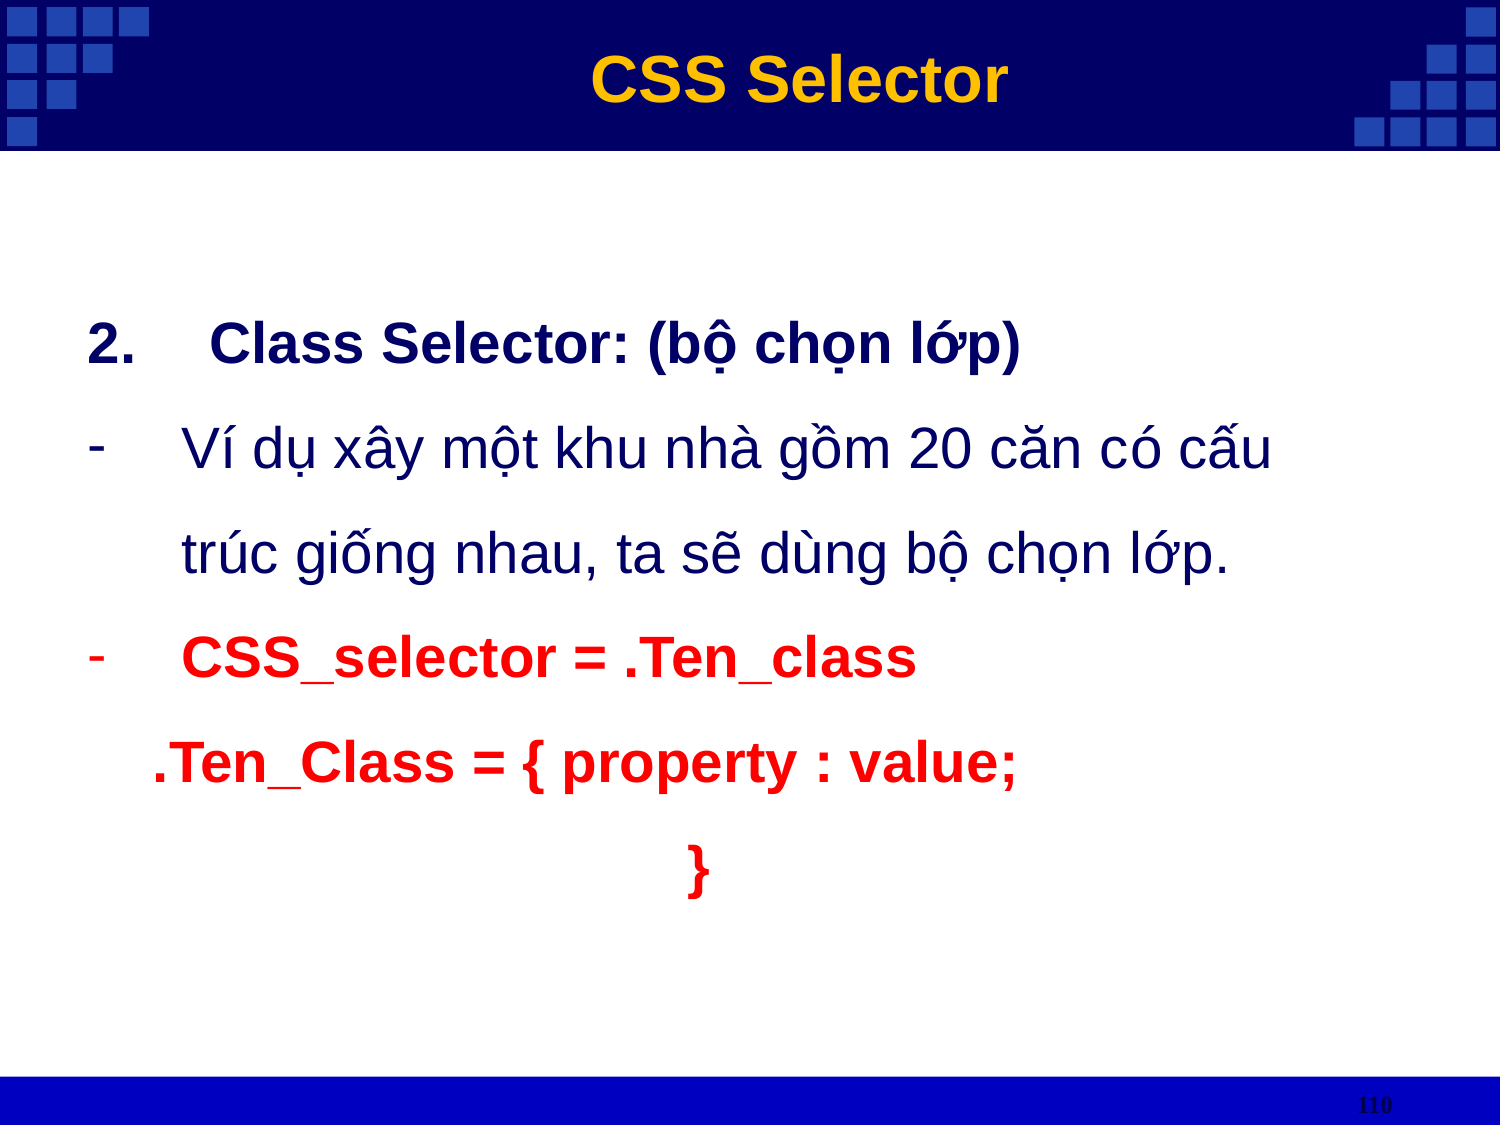

CSS Selector
Class Selector: (bộ chọn lớp)
Ví dụ xây một khu nhà gồm 20 căn có cấu trúc giống nhau, ta sẽ dùng bộ chọn lớp.
CSS_selector = .Ten_class
    .Ten_Class = { property : value;
				}

110